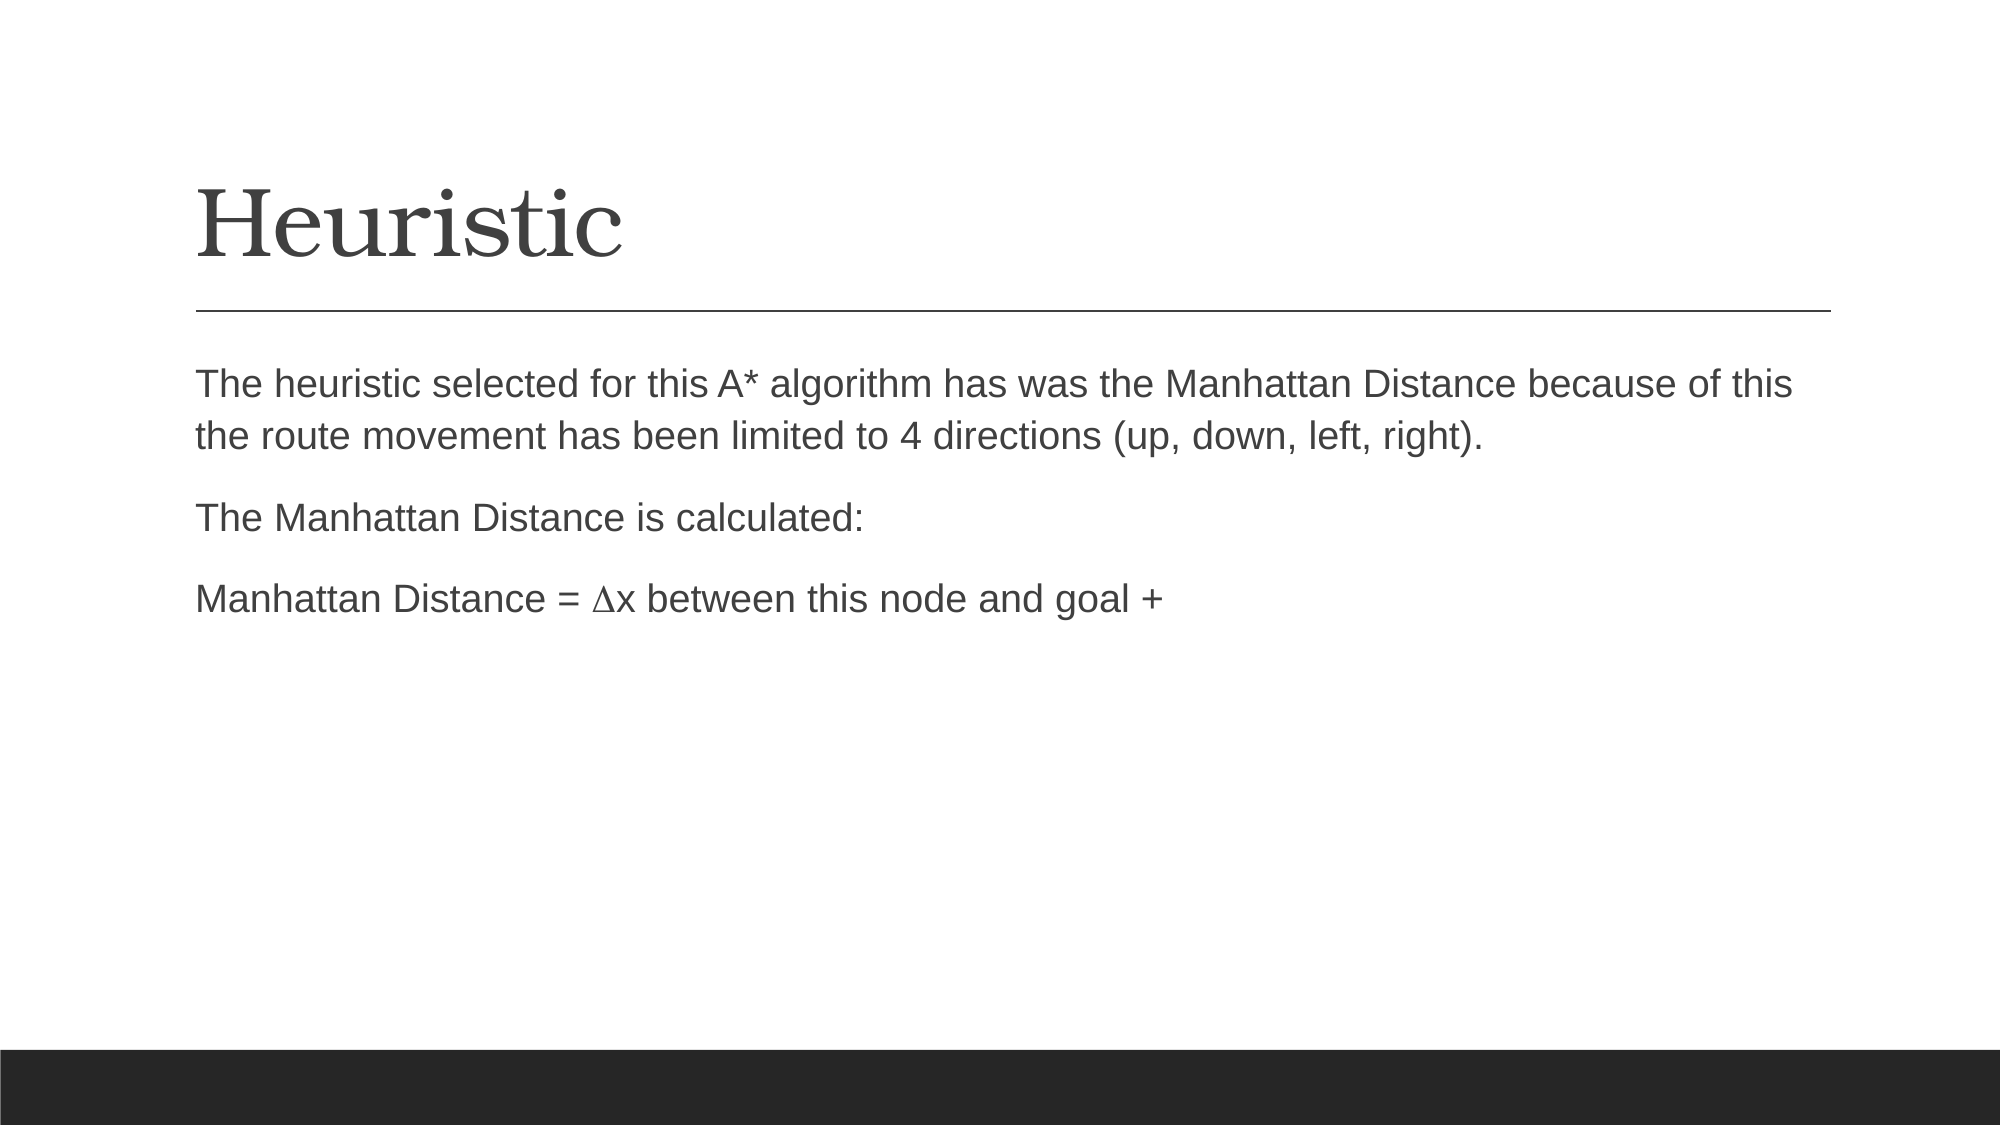

# Heuristic
The heuristic selected for this A* algorithm has was the Manhattan Distance because of this the route movement has been limited to 4 directions (up, down, left, right).
The Manhattan Distance is calculated:
Manhattan Distance = Δx between this node and goal +